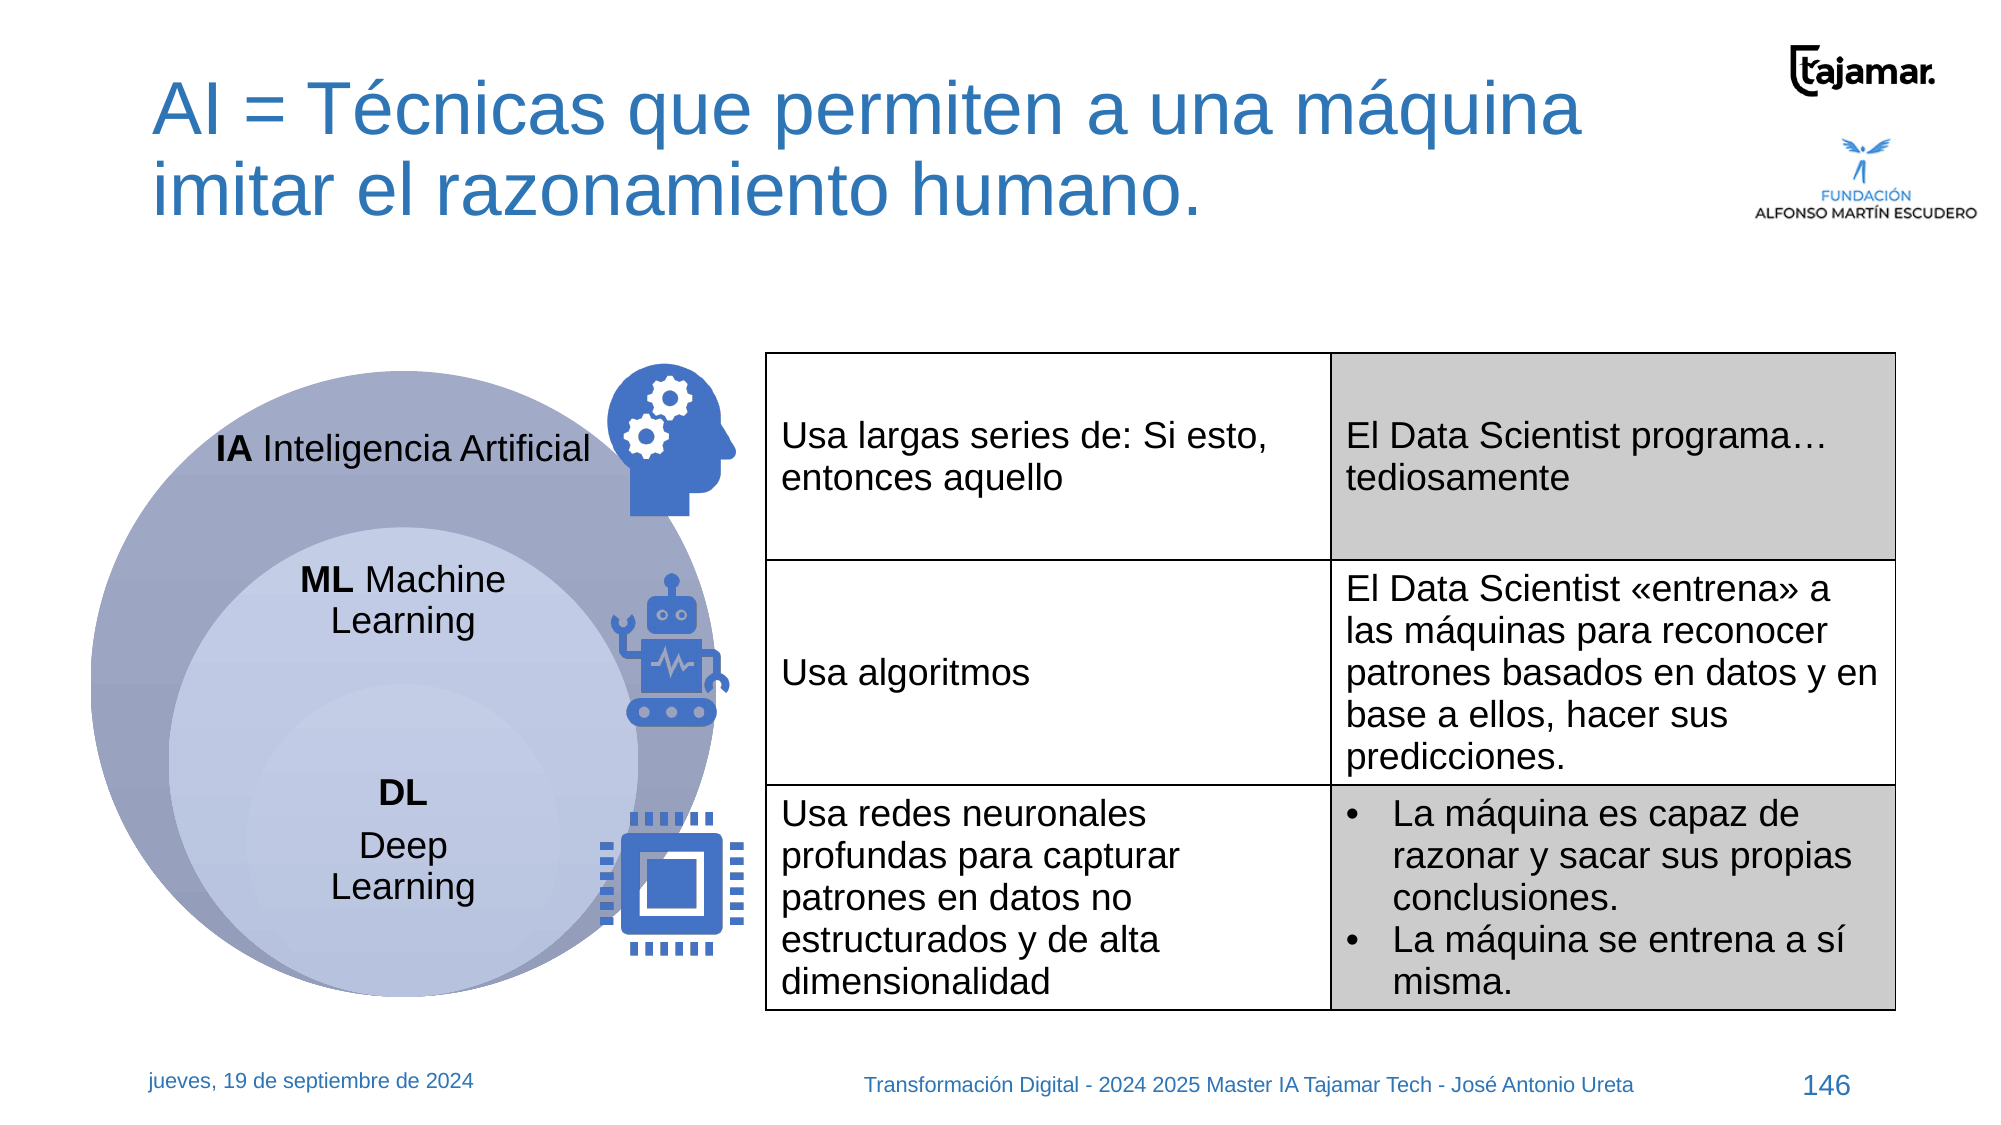

# AI = Técnicas que permiten a una máquina imitar el razonamiento humano.

| Usa largas series de: Si esto, entonces aquello | El Data Scientist programa… tediosamente |
| --- | --- |
| Usa algoritmos | El Data Scientist «entrena» a las máquinas para reconocer patrones basados en datos y en base a ellos, hacer sus predicciones. |
| Usa redes neuronales profundas para capturar patrones en datos no estructurados y de alta dimensionalidad | La máquina es capaz de razonar y sacar sus propias conclusiones. La máquina se entrena a sí misma. |
IA Inteligencia Artificial
ML Machine Learning
DL
Deep Learning

jueves, 19 de septiembre de 2024
Transformación Digital - 2024 2025 Master IA Tajamar Tech - José Antonio Ureta
146